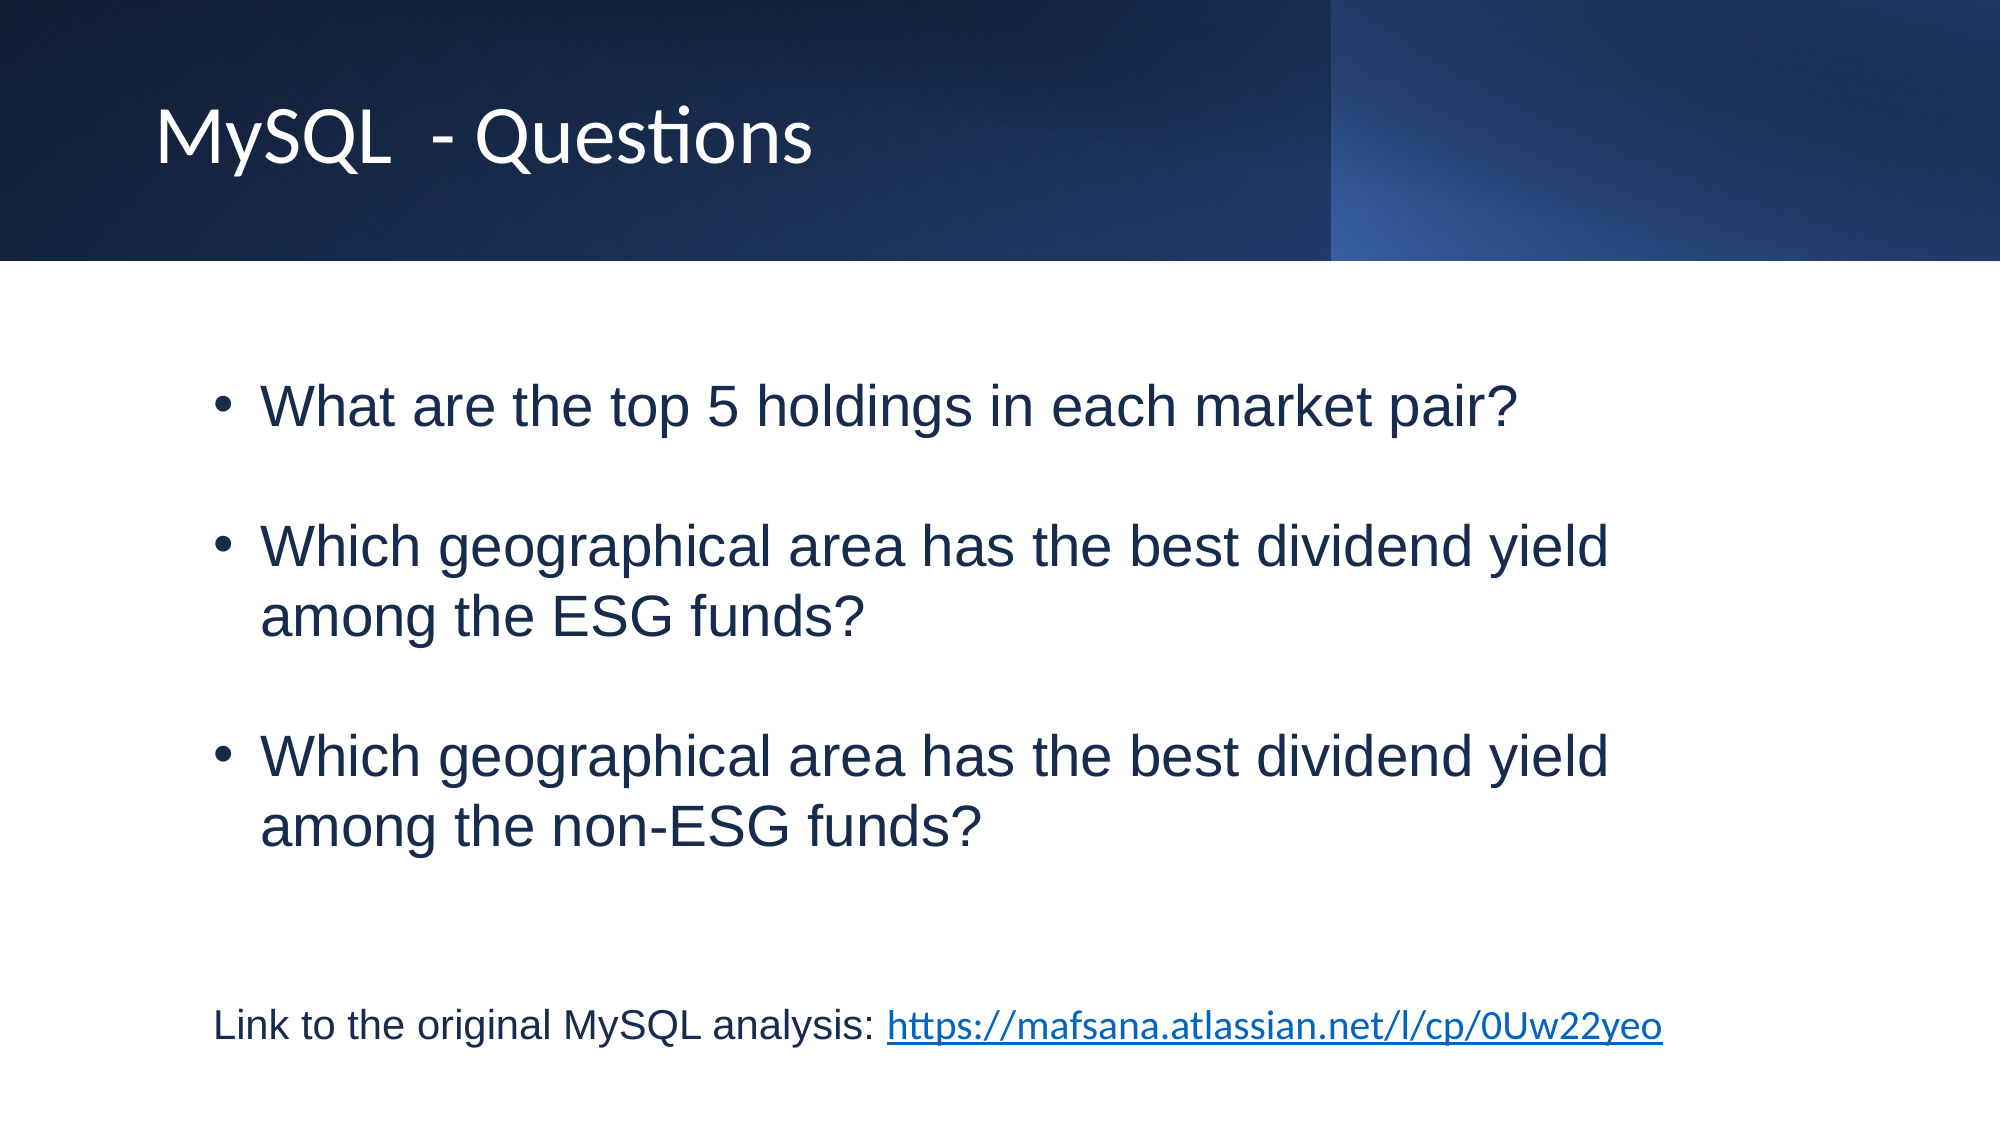

MySQL  - Questions
What are the top 5 holdings in each market pair?

Which geographical area has the best dividend yield among the ESG funds?

Which geographical area has the best dividend yield among the non-ESG funds?

Link to the original MySQL analysis: https://mafsana.atlassian.net/l/cp/0Uw22yeo